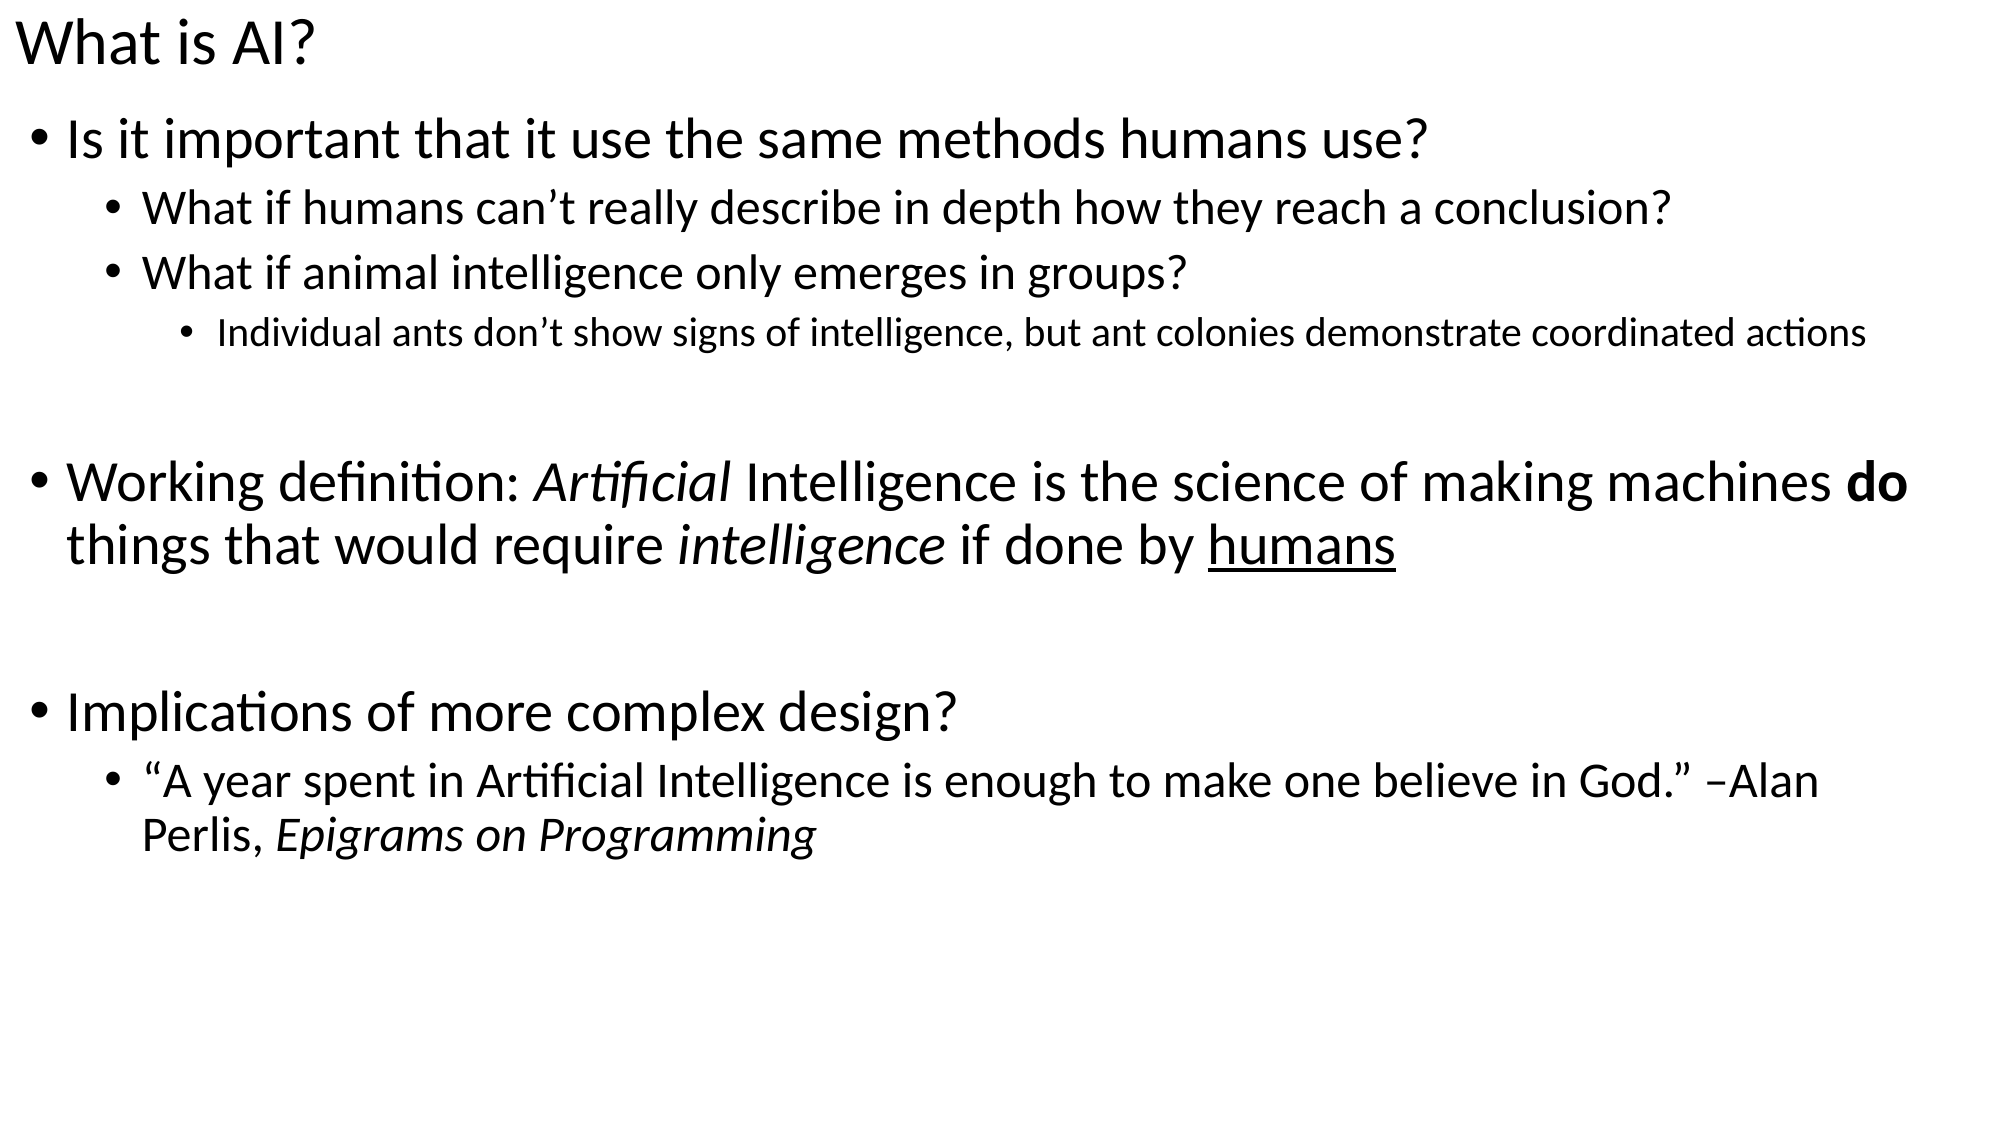

# What is AI?
Is it important that it use the same methods humans use?
What if humans can’t really describe in depth how they reach a conclusion?
What if animal intelligence only emerges in groups?
Individual ants don’t show signs of intelligence, but ant colonies demonstrate coordinated actions

Working definition: Artificial Intelligence is the science of making machines do things that would require intelligence if done by humans

Implications of more complex design?
“A year spent in Artificial Intelligence is enough to make one believe in God.” –Alan Perlis, Epigrams on Programming